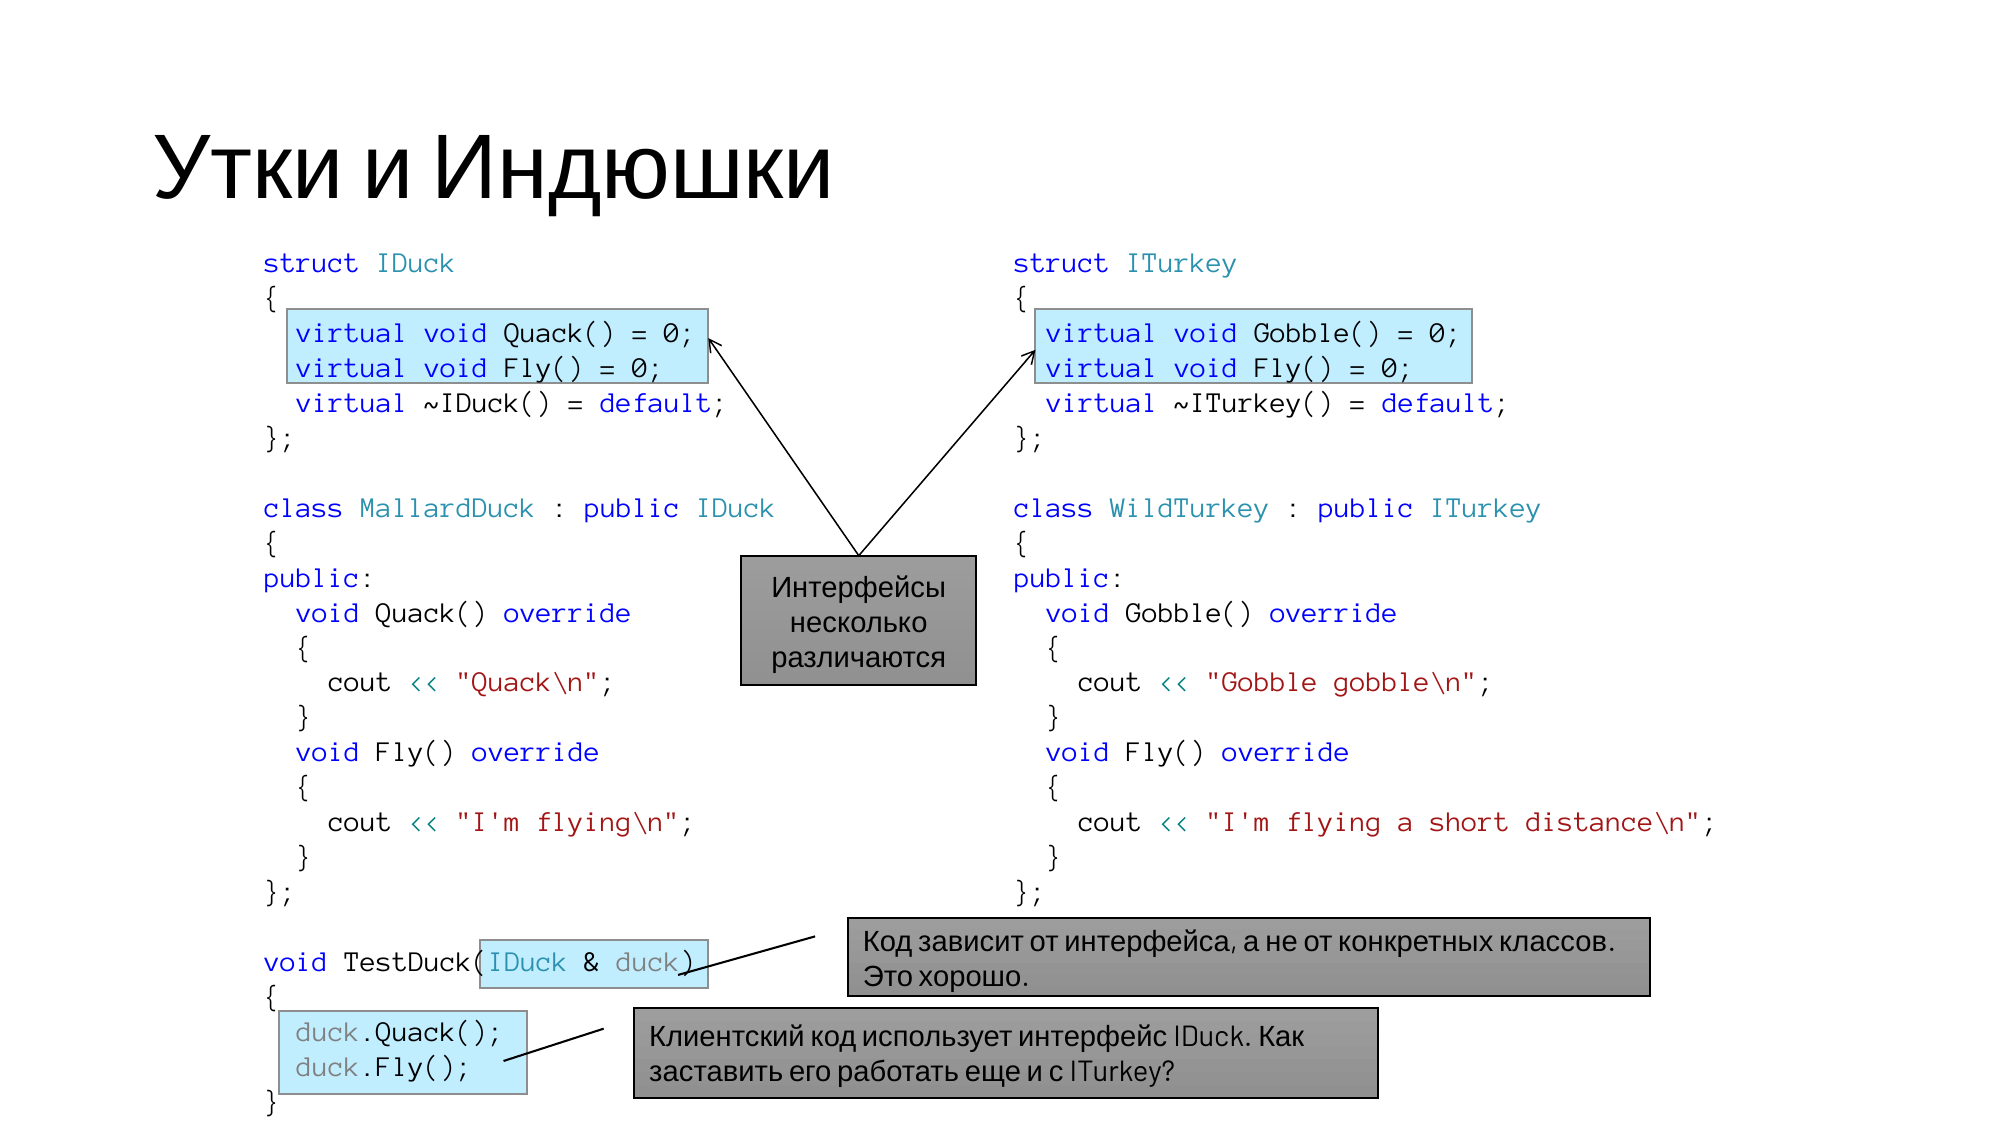

# Утки и Индюшки
struct IDuck
{
  virtual void Quack() = 0;
  virtual void Fly() = 0;
  virtual ~IDuck() = default;
};

class MallardDuck : public IDuck
{
public:
  void Quack() override
  {
    cout << "Quack\n";
  }
  void Fly() override
  {
    cout << "I'm flying\n";
  }
};

void TestDuck(IDuck & duck)
{
  duck.Quack();
  duck.Fly();
}
struct ITurkey
{
  virtual void Gobble() = 0;
  virtual void Fly() = 0;
  virtual ~ITurkey() = default;
};

class WildTurkey : public ITurkey
{
public:
  void Gobble() override
  {
    cout << "Gobble gobble\n";
  }
  void Fly() override
  {
    cout << "I'm flying a short distance\n";
  }
};

Интерфейсы несколько различаются
Код зависит от интерфейса, а не от конкретных классов. Это хорошо.

Клиентский код использует интерфейс IDuck. Как заставить его работать еще и с ITurkey?